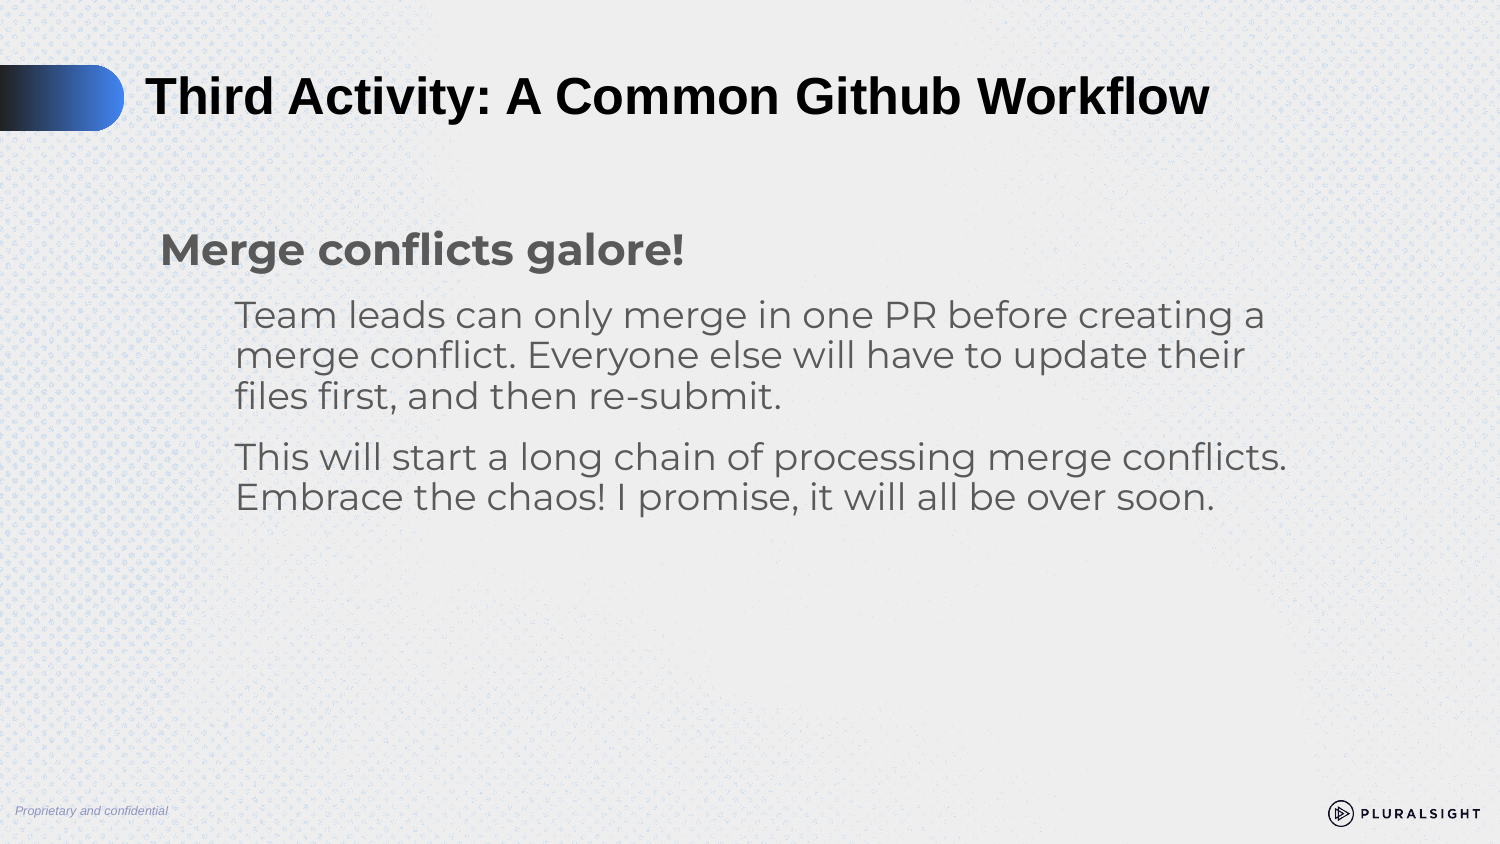

# Third Activity: A Common Github Workflow
Merge conflicts galore!
Team leads can only merge in one PR before creating a merge conflict. Everyone else will have to update their files first, and then re-submit.
This will start a long chain of processing merge conflicts. Embrace the chaos! I promise, it will all be over soon.